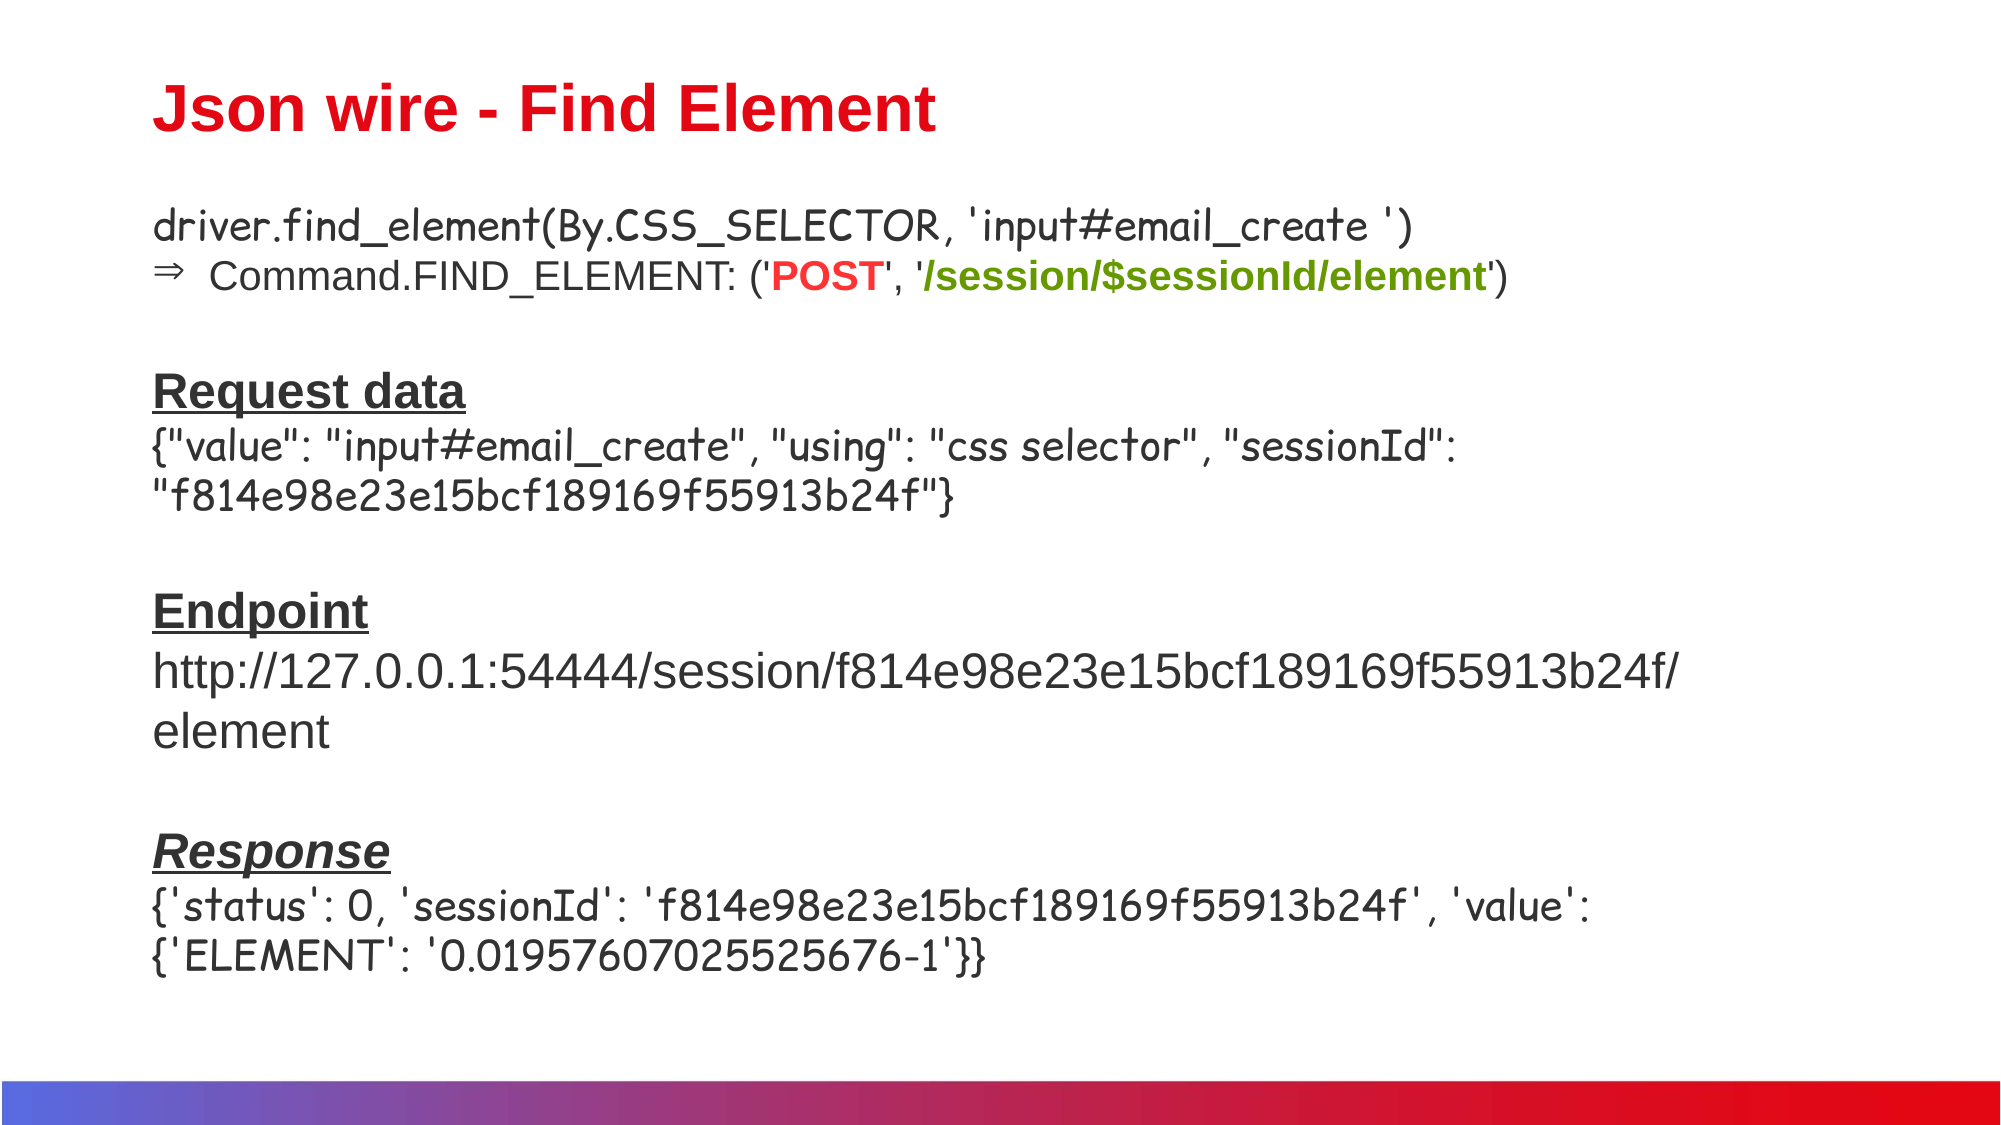

# Json wire - Find Element
driver.find_element(By.CSS_SELECTOR, 'input#email_create ')
Command.FIND_ELEMENT: ('POST', '/session/$sessionId/element')

Request data
{"value": "input#email_create", "using": "css selector", "sessionId": "f814e98e23e15bcf189169f55913b24f"}

Endpoint
http://127.0.0.1:54444/session/f814e98e23e15bcf189169f55913b24f/element

Response
{'status': 0, 'sessionId': 'f814e98e23e15bcf189169f55913b24f', 'value': {'ELEMENT': '0.01957607025525676-1'}}